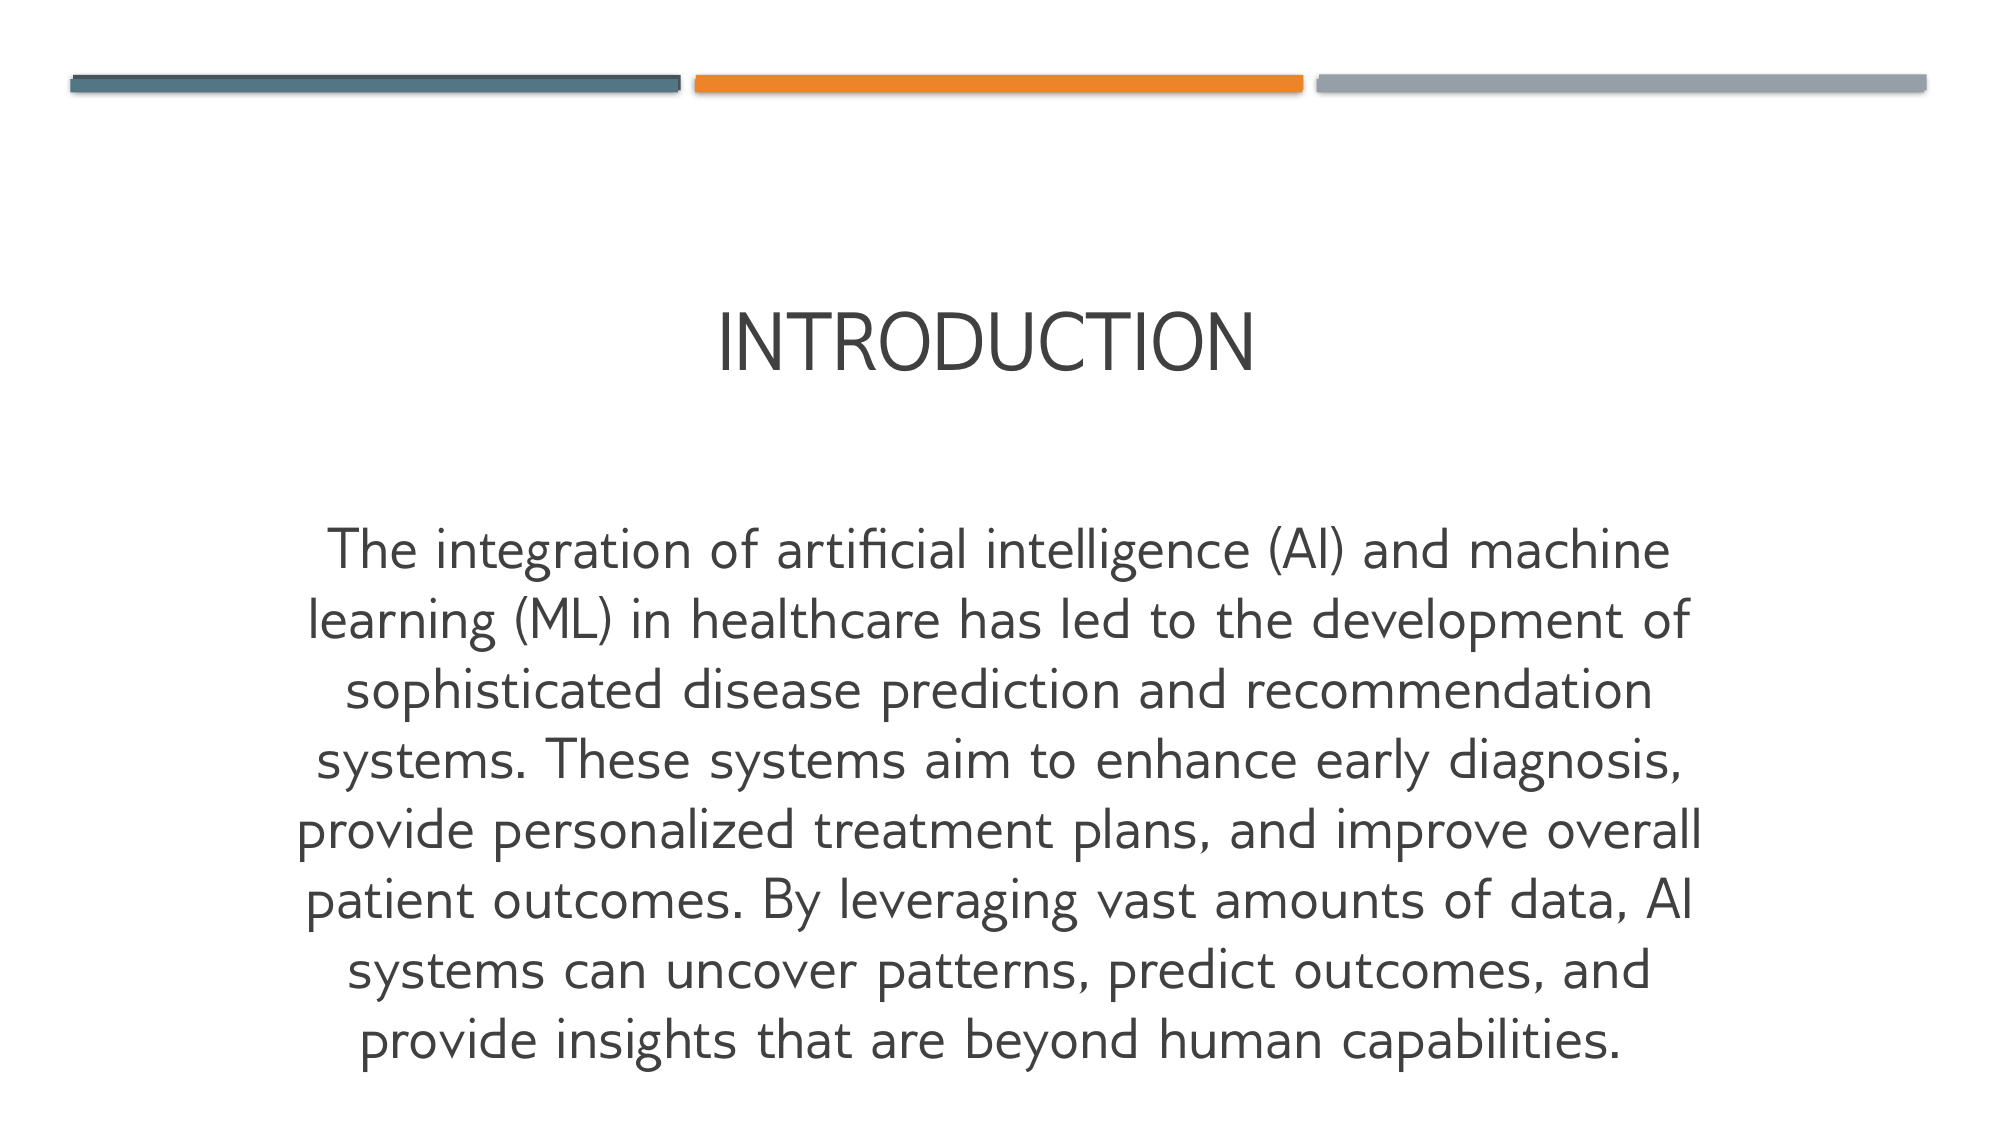

# Introduction
The integration of artificial intelligence (AI) and machine learning (ML) in healthcare has led to the development of sophisticated disease prediction and recommendation systems. These systems aim to enhance early diagnosis, provide personalized treatment plans, and improve overall patient outcomes. By leveraging vast amounts of data, AI systems can uncover patterns, predict outcomes, and provide insights that are beyond human capabilities.